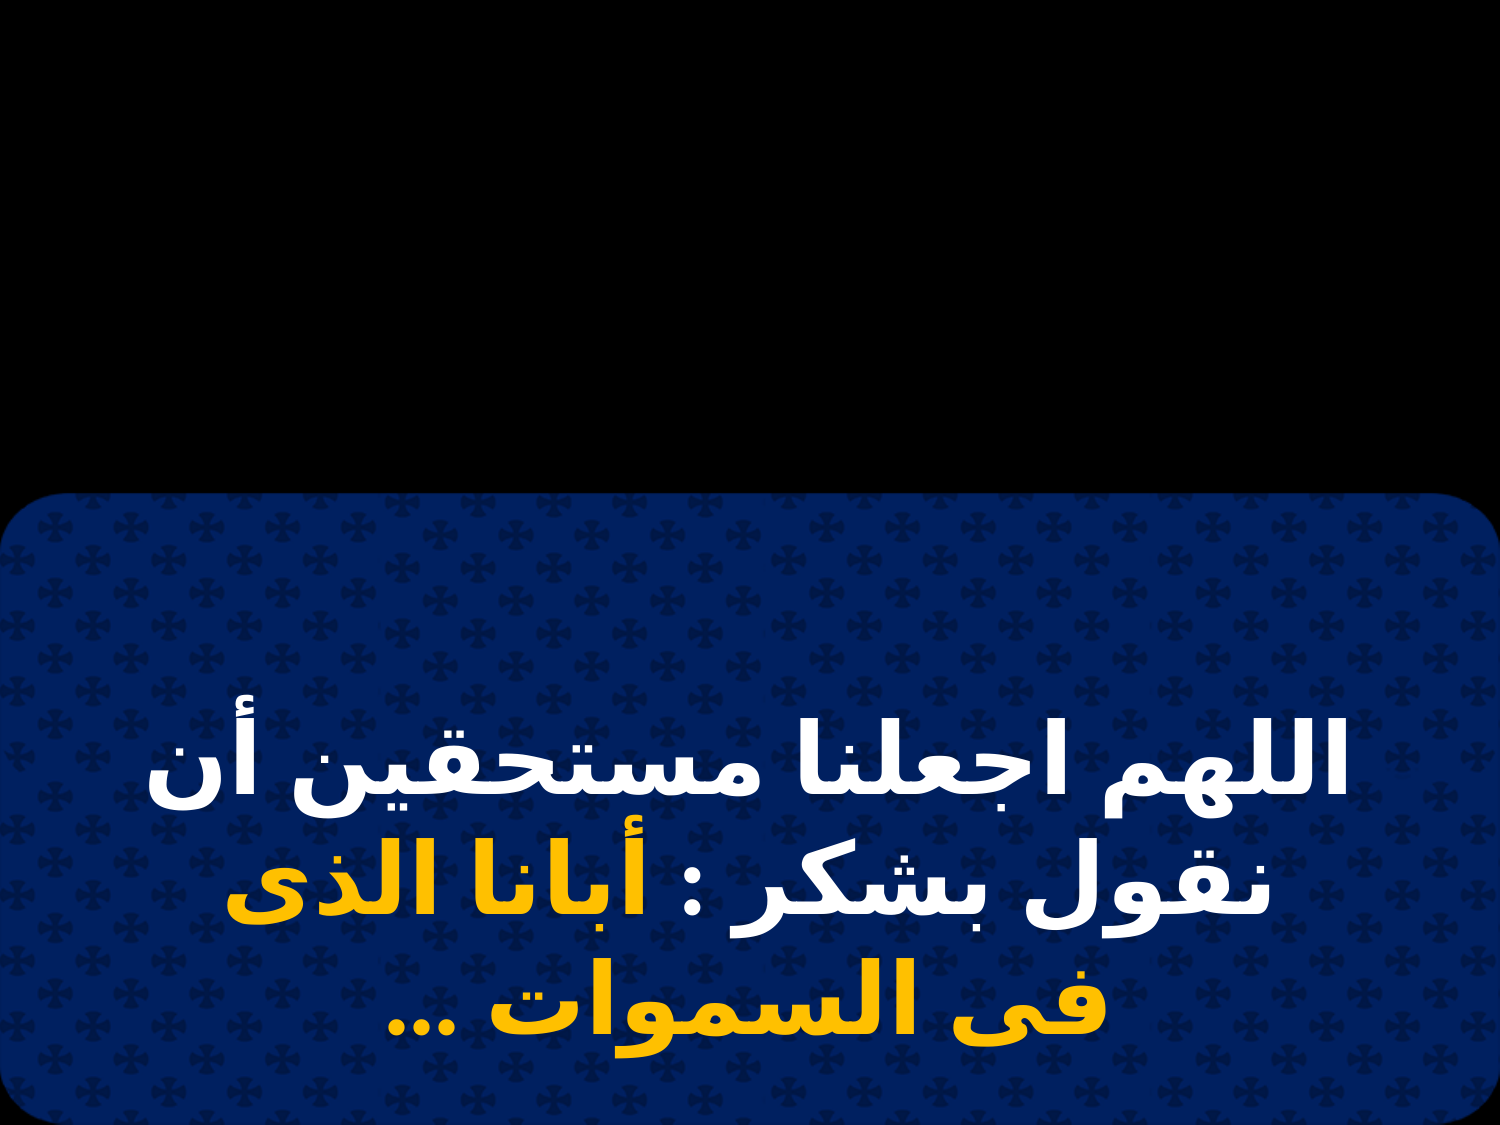

اللهم اجعلنا مستحقين أن نقول بشكر : أبانا الذى فى السموات ...